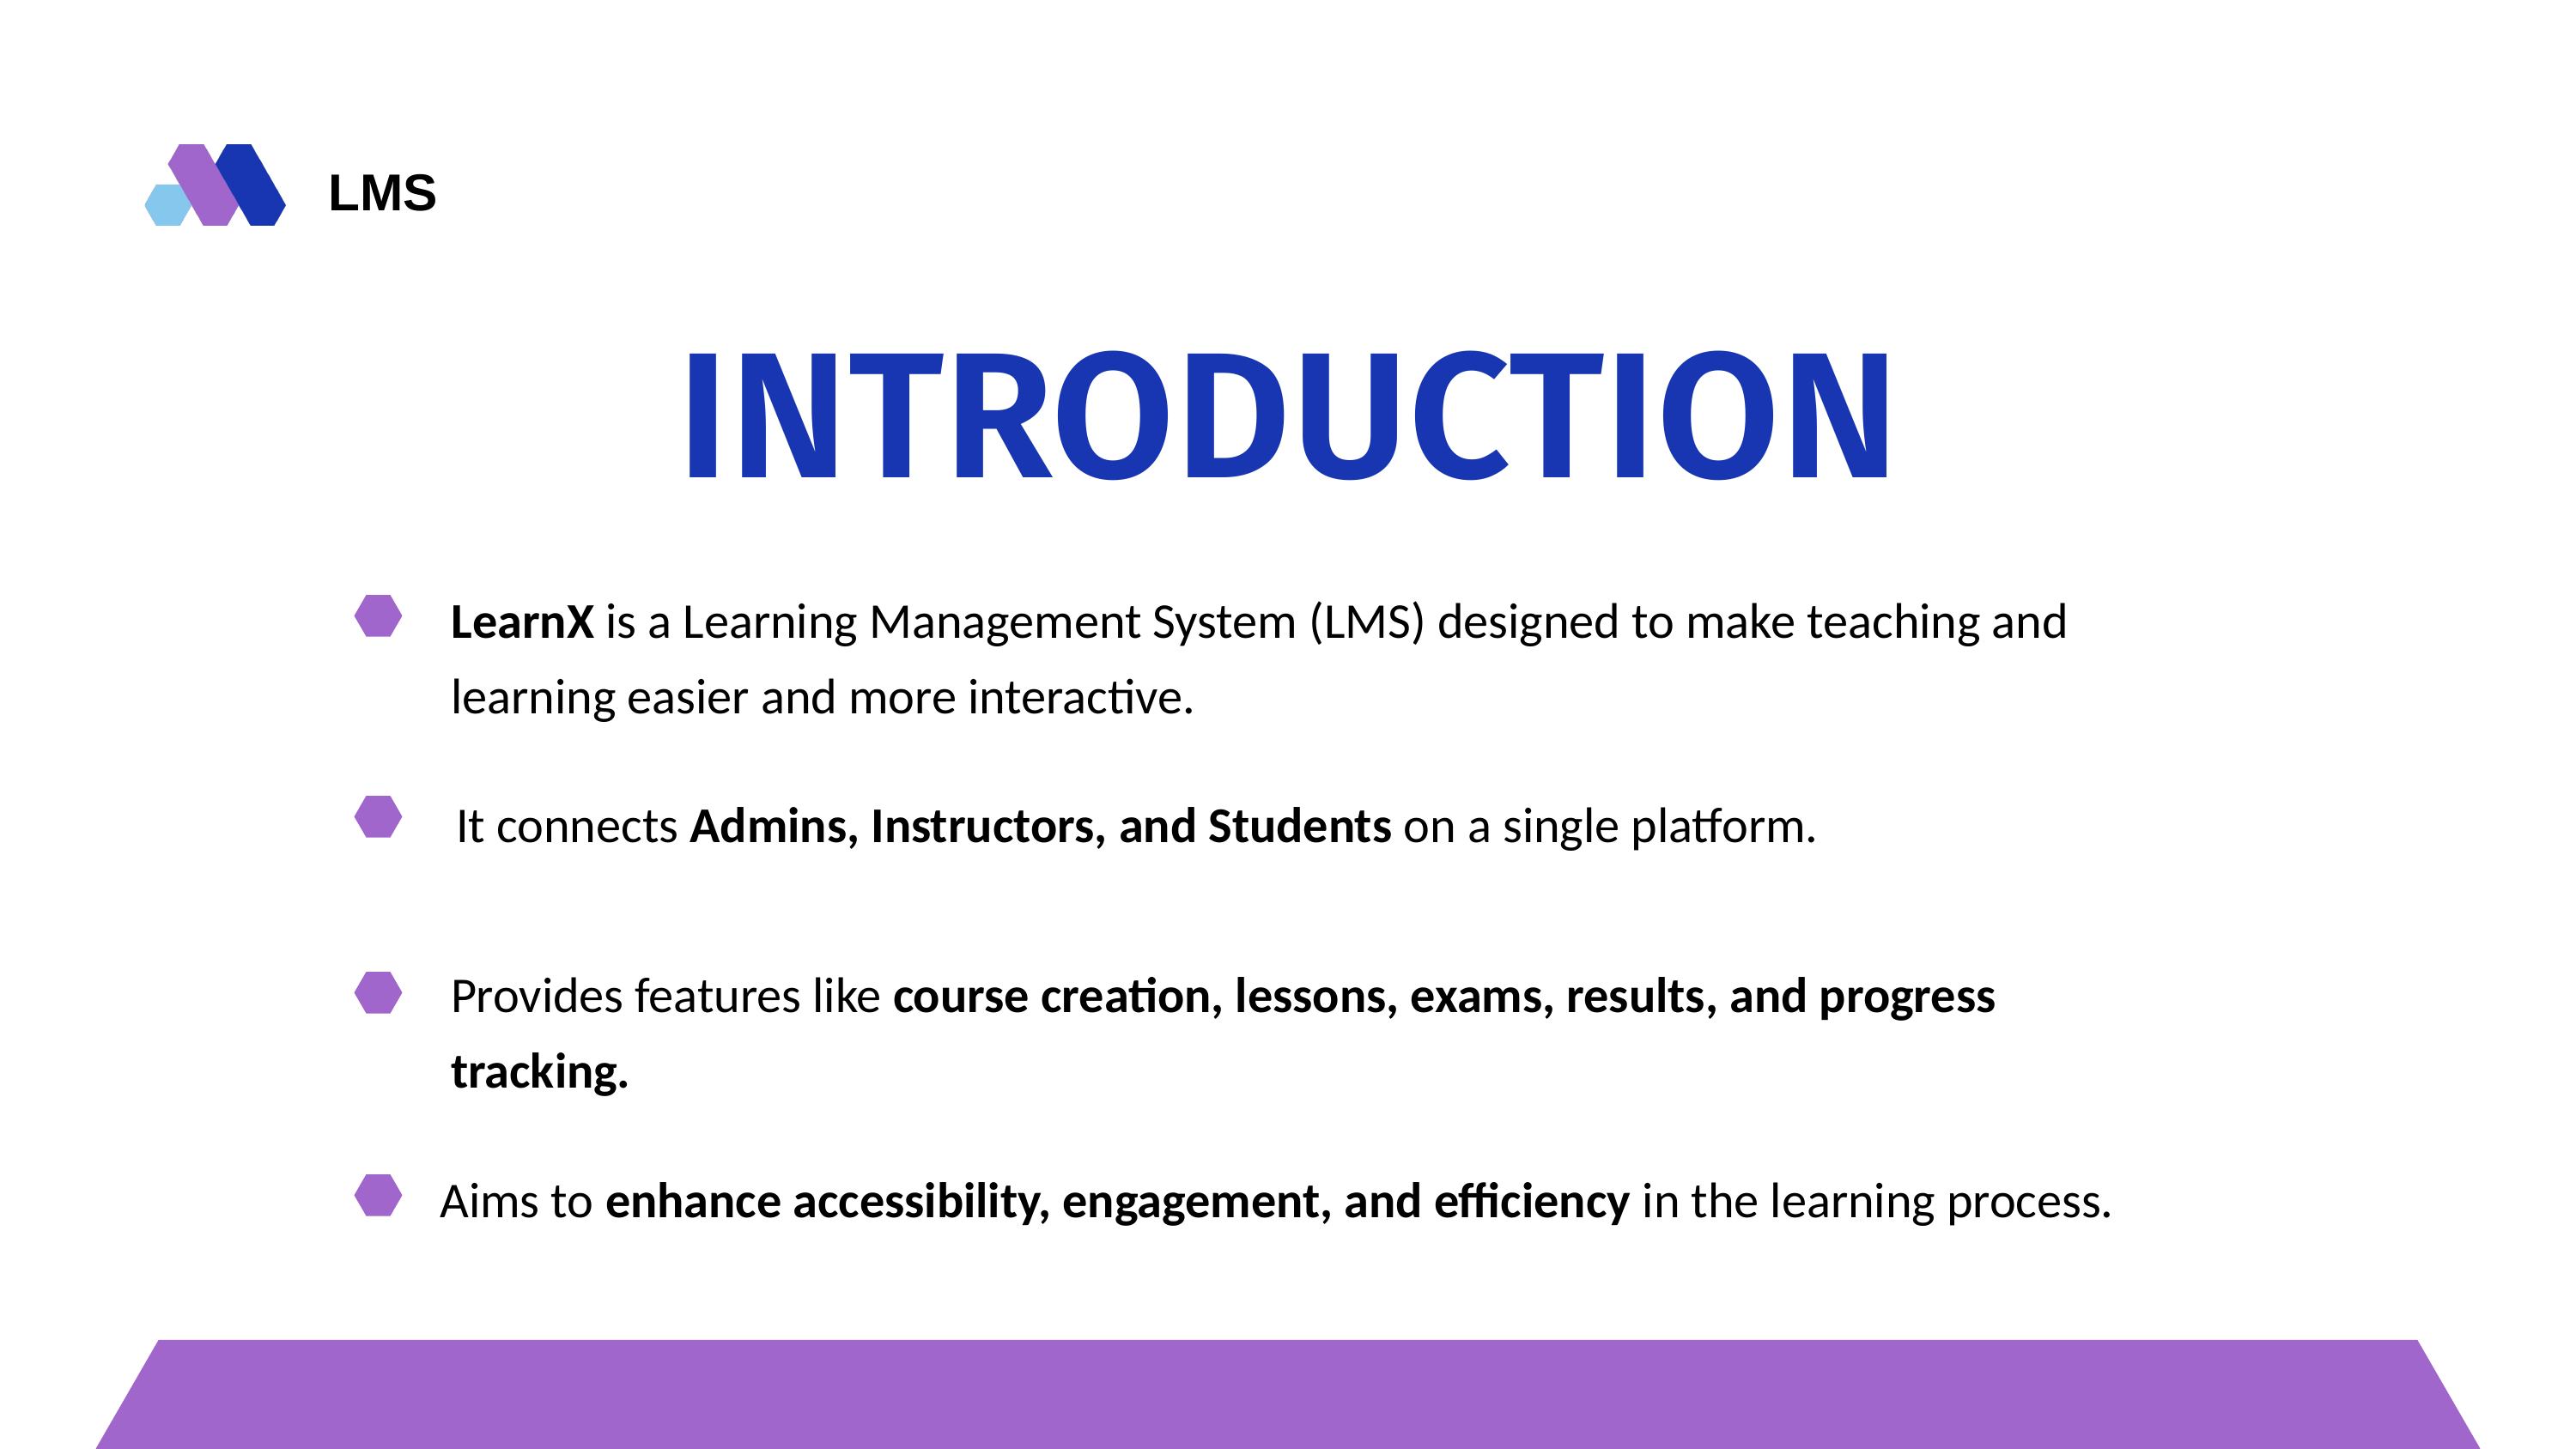

LMS
INTRODUCTION
LearnX is a Learning Management System (LMS) designed to make teaching and learning easier and more interactive.

It connects Admins, Instructors, and Students on a single platform.

Provides features like course creation, lessons, exams, results, and progress tracking.

Aims to enhance accessibility, engagement, and efficiency in the learning process.